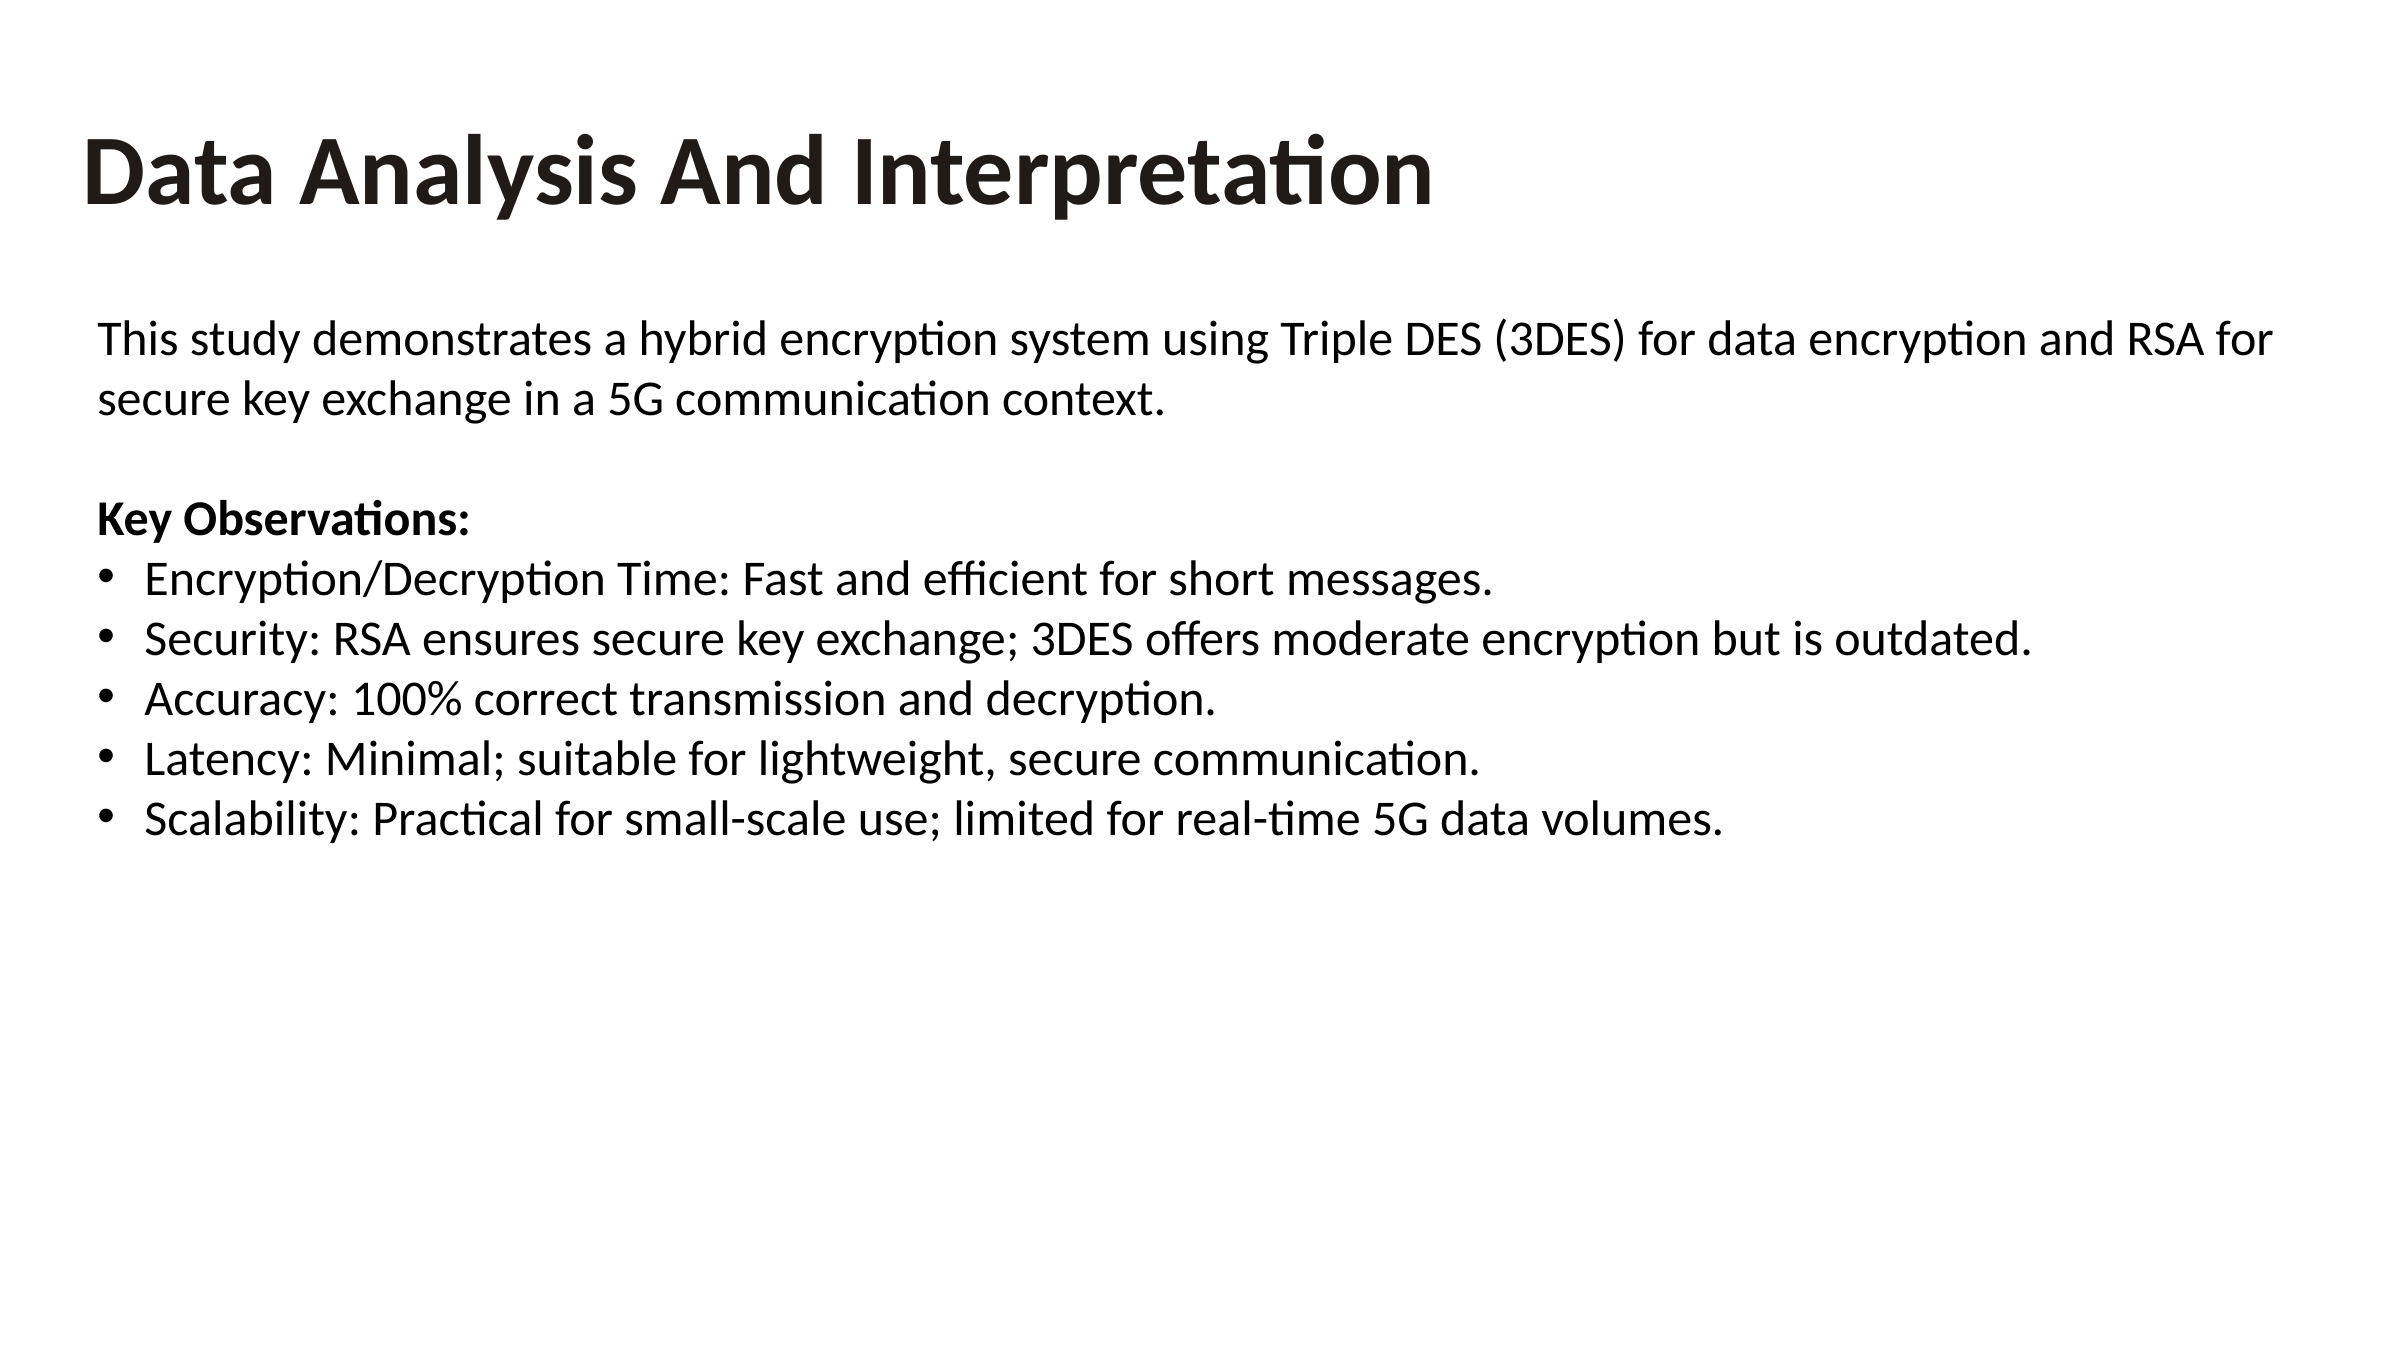

Data Analysis And Interpretation
This study demonstrates a hybrid encryption system using Triple DES (3DES) for data encryption and RSA for secure key exchange in a 5G communication context.

Key Observations:
Encryption/Decryption Time: Fast and efficient for short messages.
Security: RSA ensures secure key exchange; 3DES offers moderate encryption but is outdated.
Accuracy: 100% correct transmission and decryption.
Latency: Minimal; suitable for lightweight, secure communication.
Scalability: Practical for small-scale use; limited for real-time 5G data volumes.